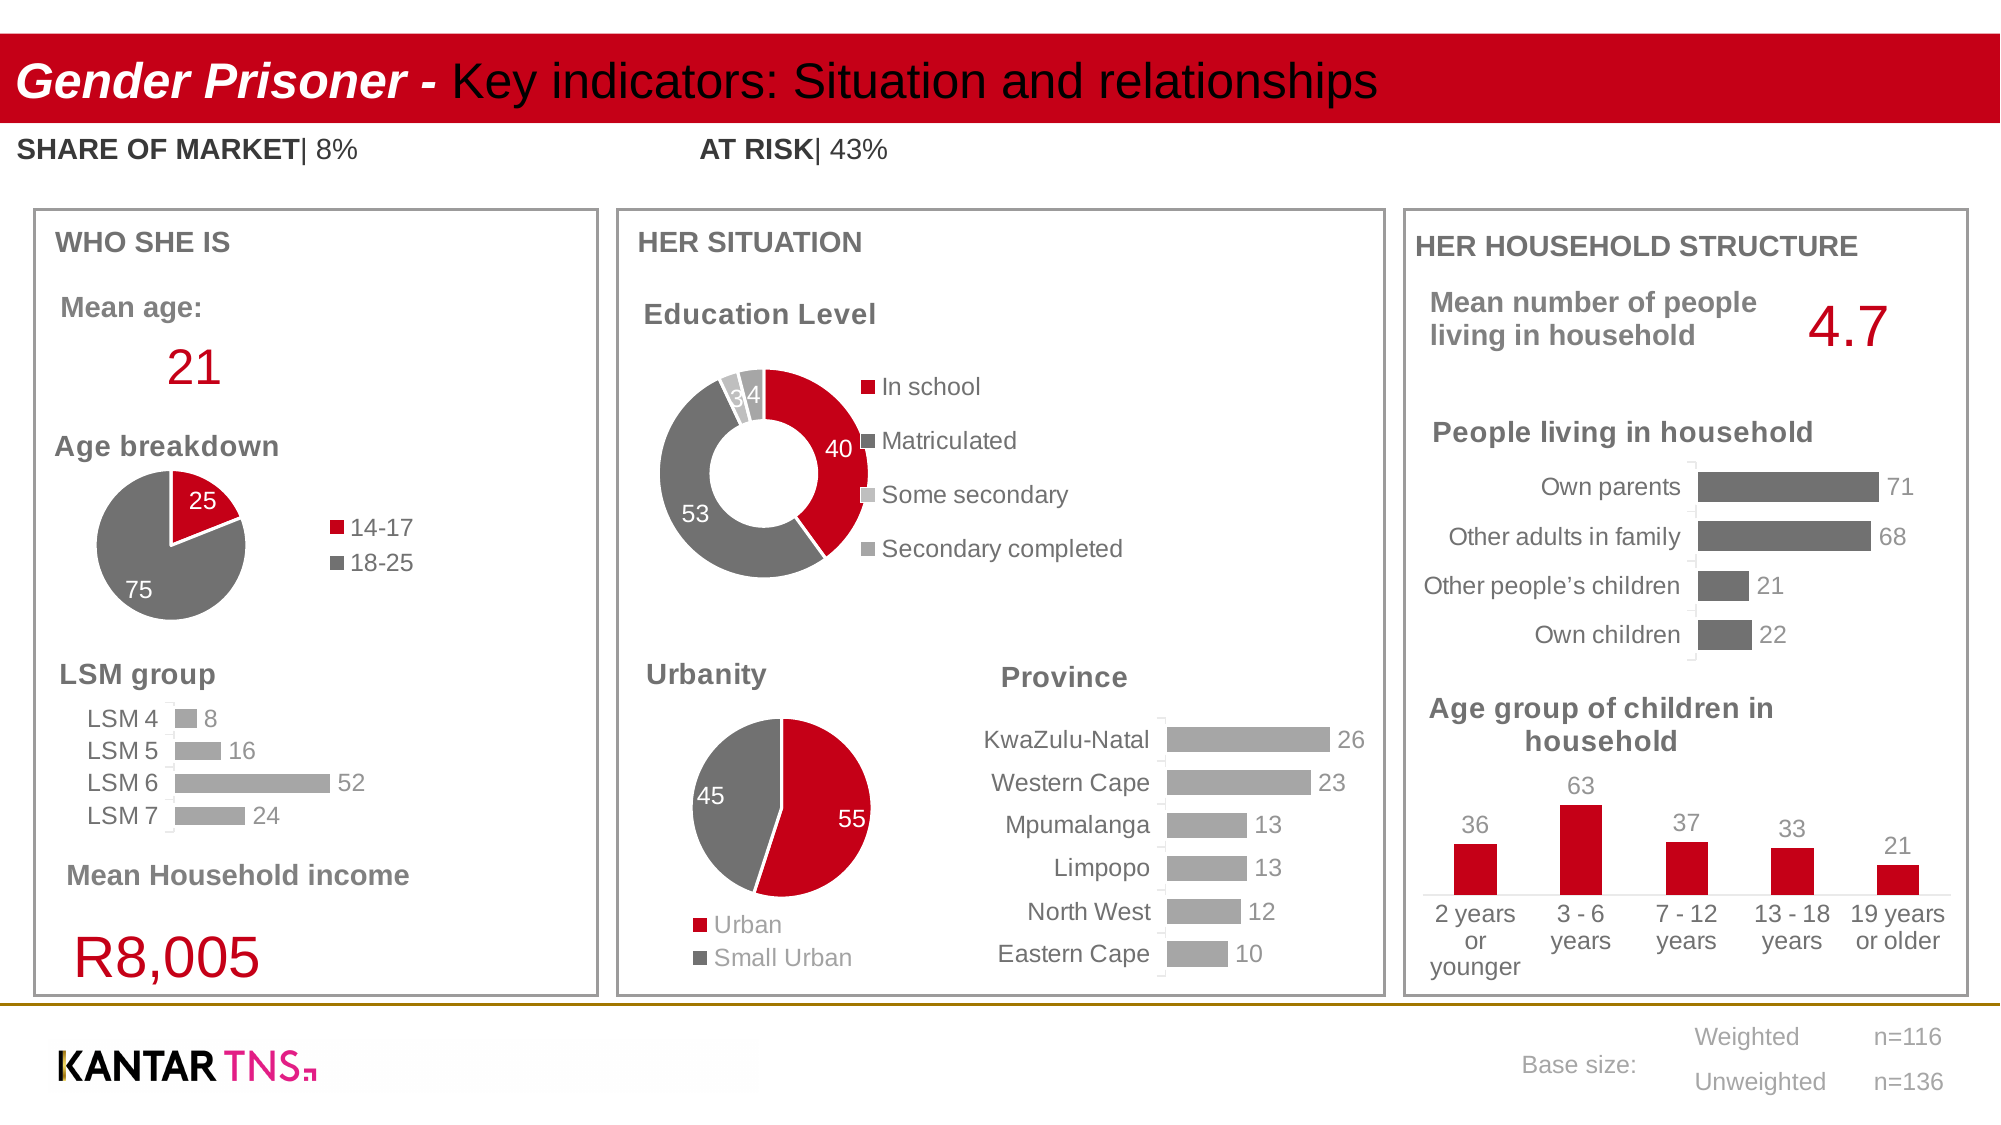

Gender Prisoner - Key indicators: Situation and relationships
SHARE OF market| 8%
At risk| 43%

|  |
| --- |
| Mean number of people living in household |

WHO SHE IS
HER SITUATION
HER HOUSEHOLD STRUCTURE
4.7

### Chart: Education Level

| Category | Work Status |
|---|---|
| In school | 40.0 |
| Matriculated | 53.0 |
| Some secondary | 3.0 |
| Secondary completed | 4.0 |
| Mean age: |
| --- |
| 21 |

### Chart: Age breakdown

| Category | Age |
|---|---|
| 14-17 | 0.19 |
| 18-25 | 0.81 |

### Chart: People living in household

| Category | Age |
|---|---|
| Own parents | 71.0 |
| Other adults in family | 68.0 |
| Other people’s children | 21.0 |
| Own children | 22.0 |

### Chart: LSM group

| Category | Sales |
|---|---|
| LSM 4 | 8.0 |
| LSM 5 | 16.0 |
| LSM 6 | 52.0 |
| LSM 7 | 24.0 |

### Chart: Urbanity

| Category | Age |
|---|---|
| Urban | 0.55 |
| Small Urban | 0.45 |

### Chart: Province

| Category | Sales |
|---|---|
| KwaZulu-Natal | 26.0 |
| Western Cape | 23.0 |
| Mpumalanga | 13.0 |
| Limpopo | 13.0 |
| North West | 12.0 |
| Eastern Cape | 10.0 |

### Chart: Age group of children in household

| Category | Series 1 |
|---|---|
| 2 years or younger | 36.0 |
| 3 - 6 years | 63.0 |
| 7 - 12 years | 37.0 |
| 13 - 18 years | 33.0 |
| 19 years or older | 21.0 |
|  |
| --- |
| Mean Household income |
R8,005
| Weighted | n=116 |
| --- | --- |
| Unweighted | n=136 |
Base size: